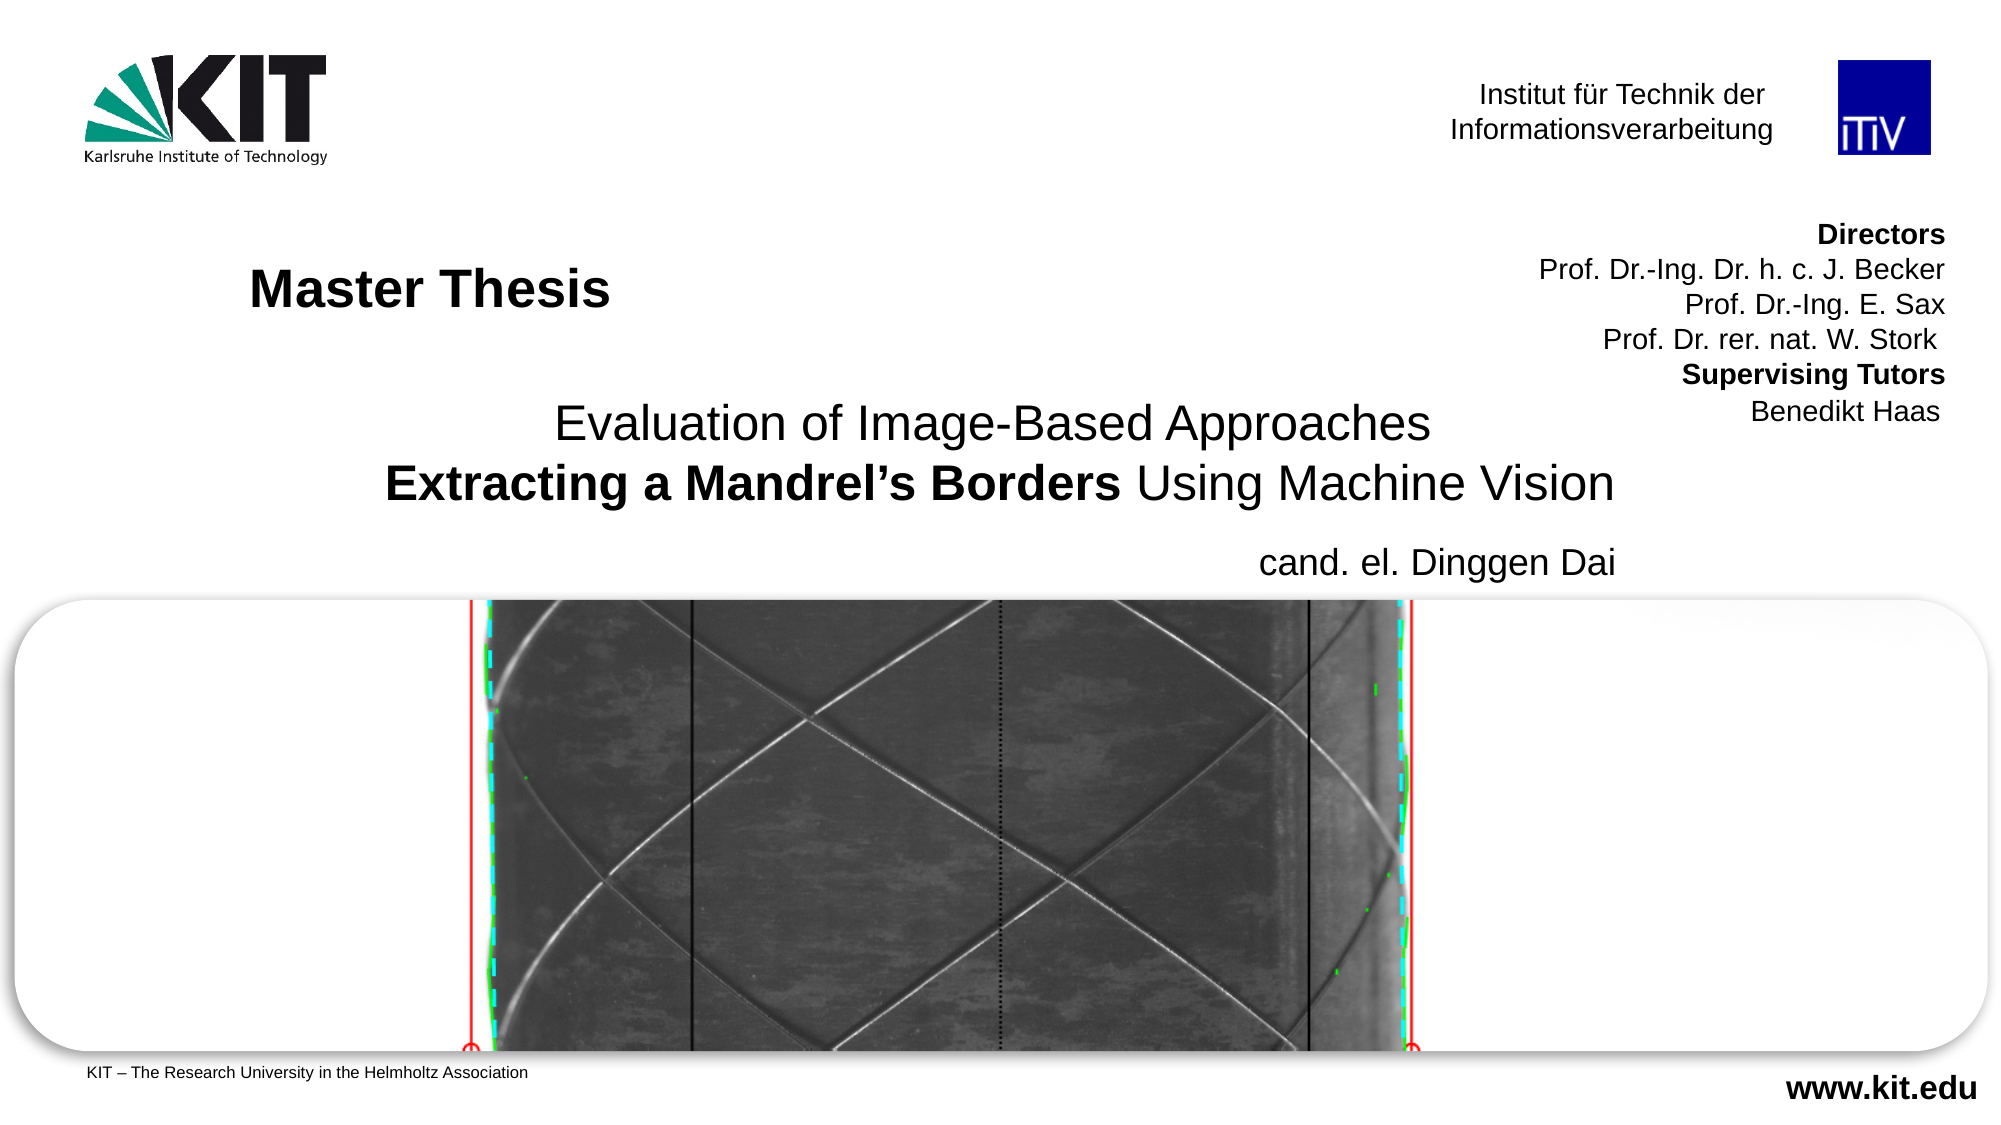

# Master Thesis
Evaluation of Image-Based Approaches
Extracting a Mandrel’s Borders Using Machine Vision
Benedikt Haas
cand. el. Dinggen Dai